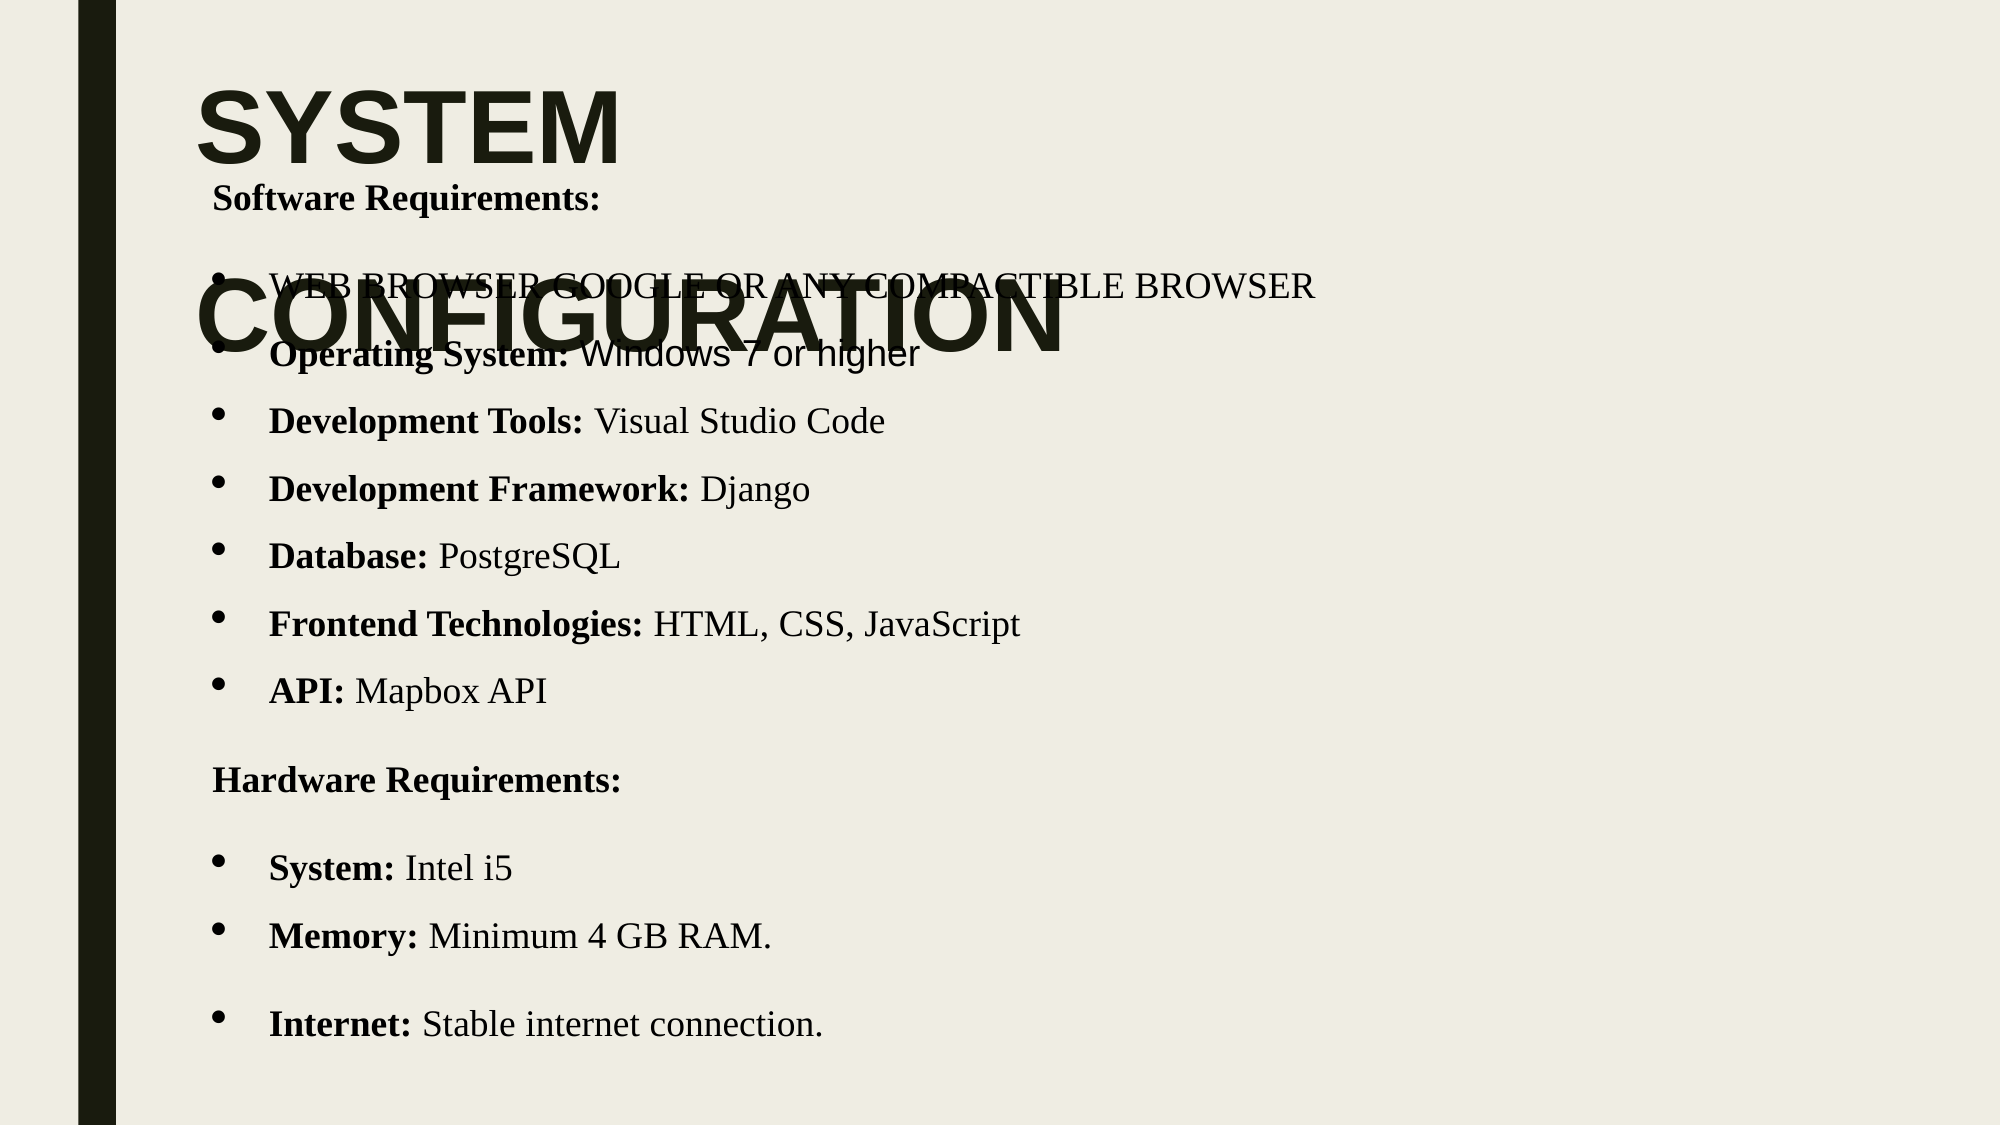

# SYSTEM CONFIGURATION
Software Requirements:
WEB BROWSER GOOGLE OR ANY COMPACTIBLE BROWSER
Operating System: Windows 7 or higher
Development Tools: Visual Studio Code
Development Framework: Django
Database: PostgreSQL
Frontend Technologies: HTML, CSS, JavaScript
API: Mapbox API
Hardware Requirements:
System: Intel i5
Memory: Minimum 4 GB RAM.
Internet: Stable internet connection.